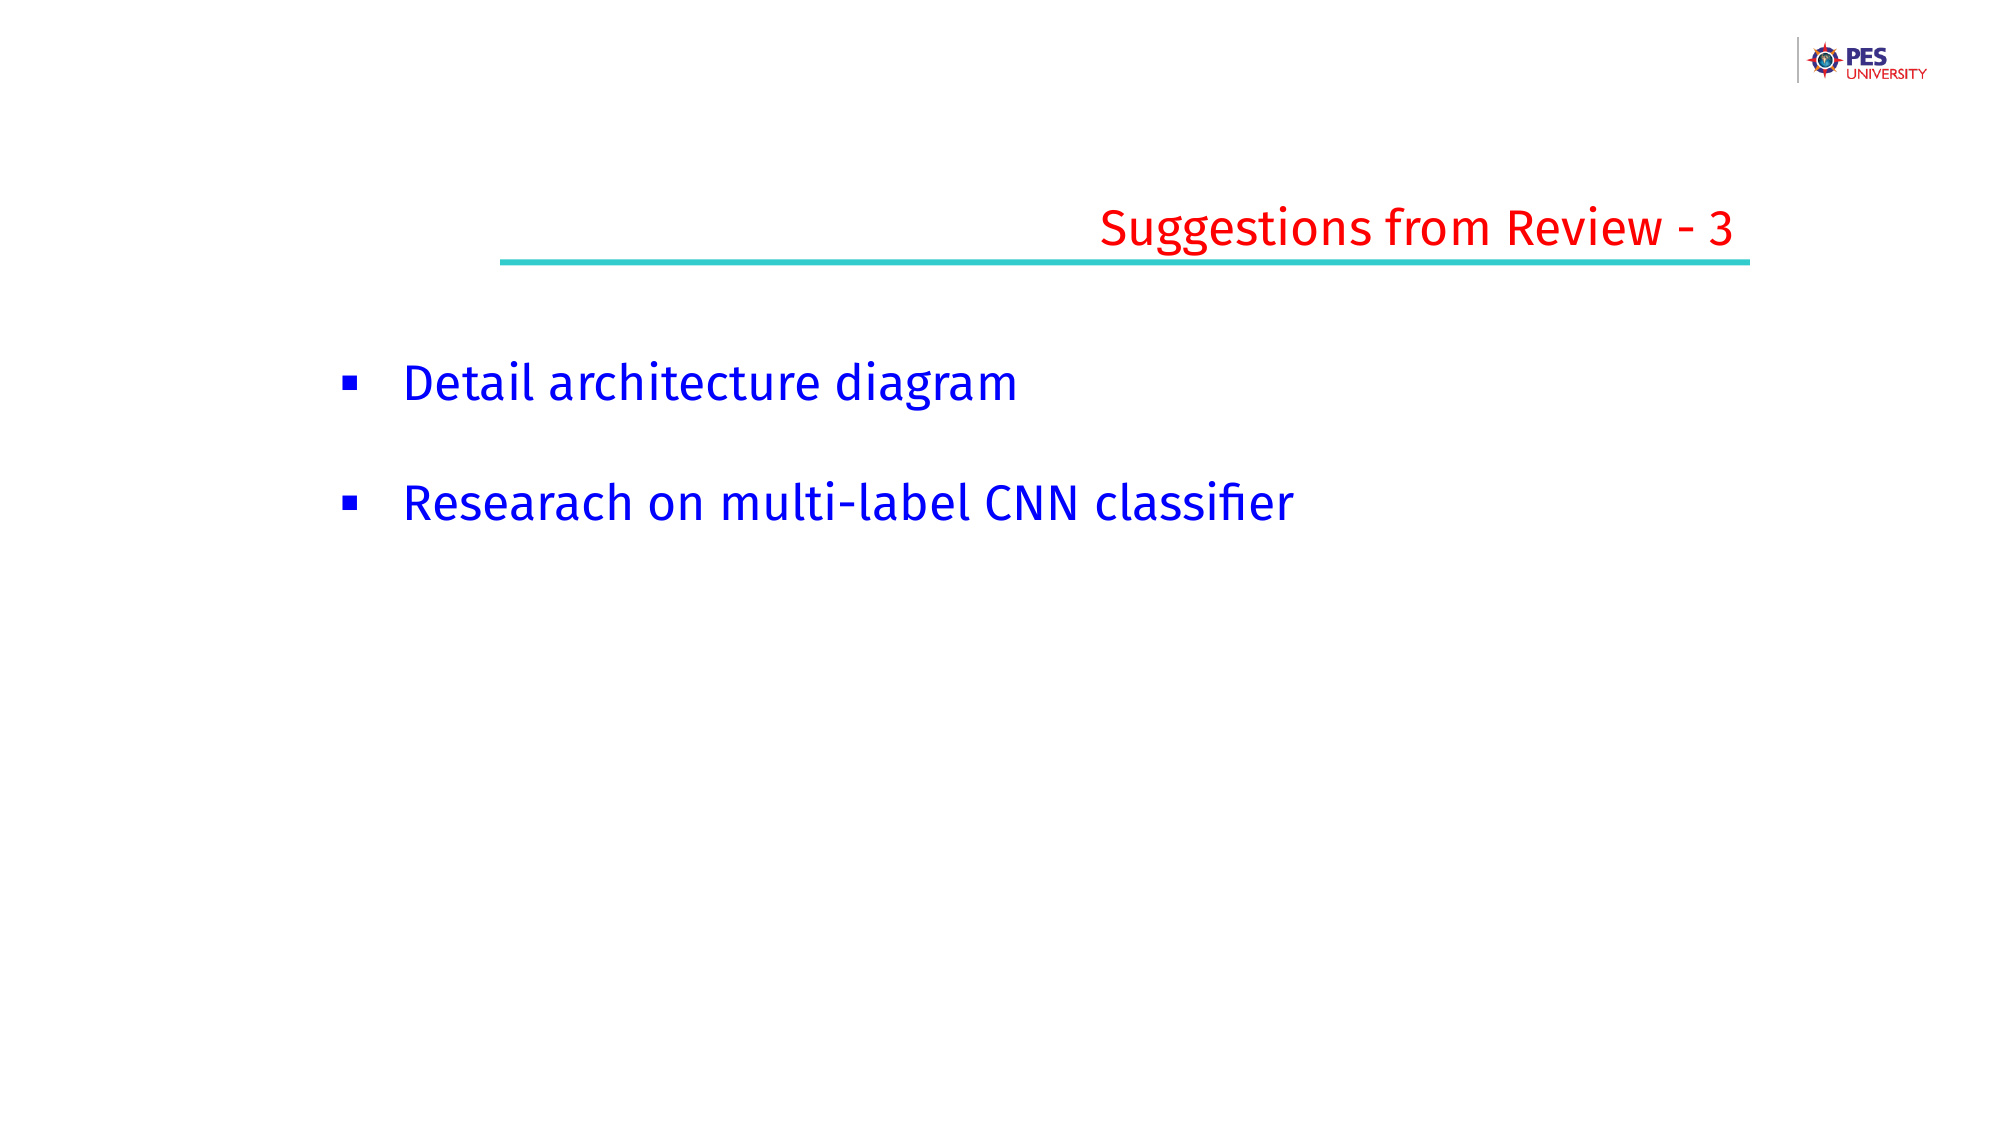

Suggestions from Review - 3

Detail architecture diagram

Researach on multi-label CNN classifier